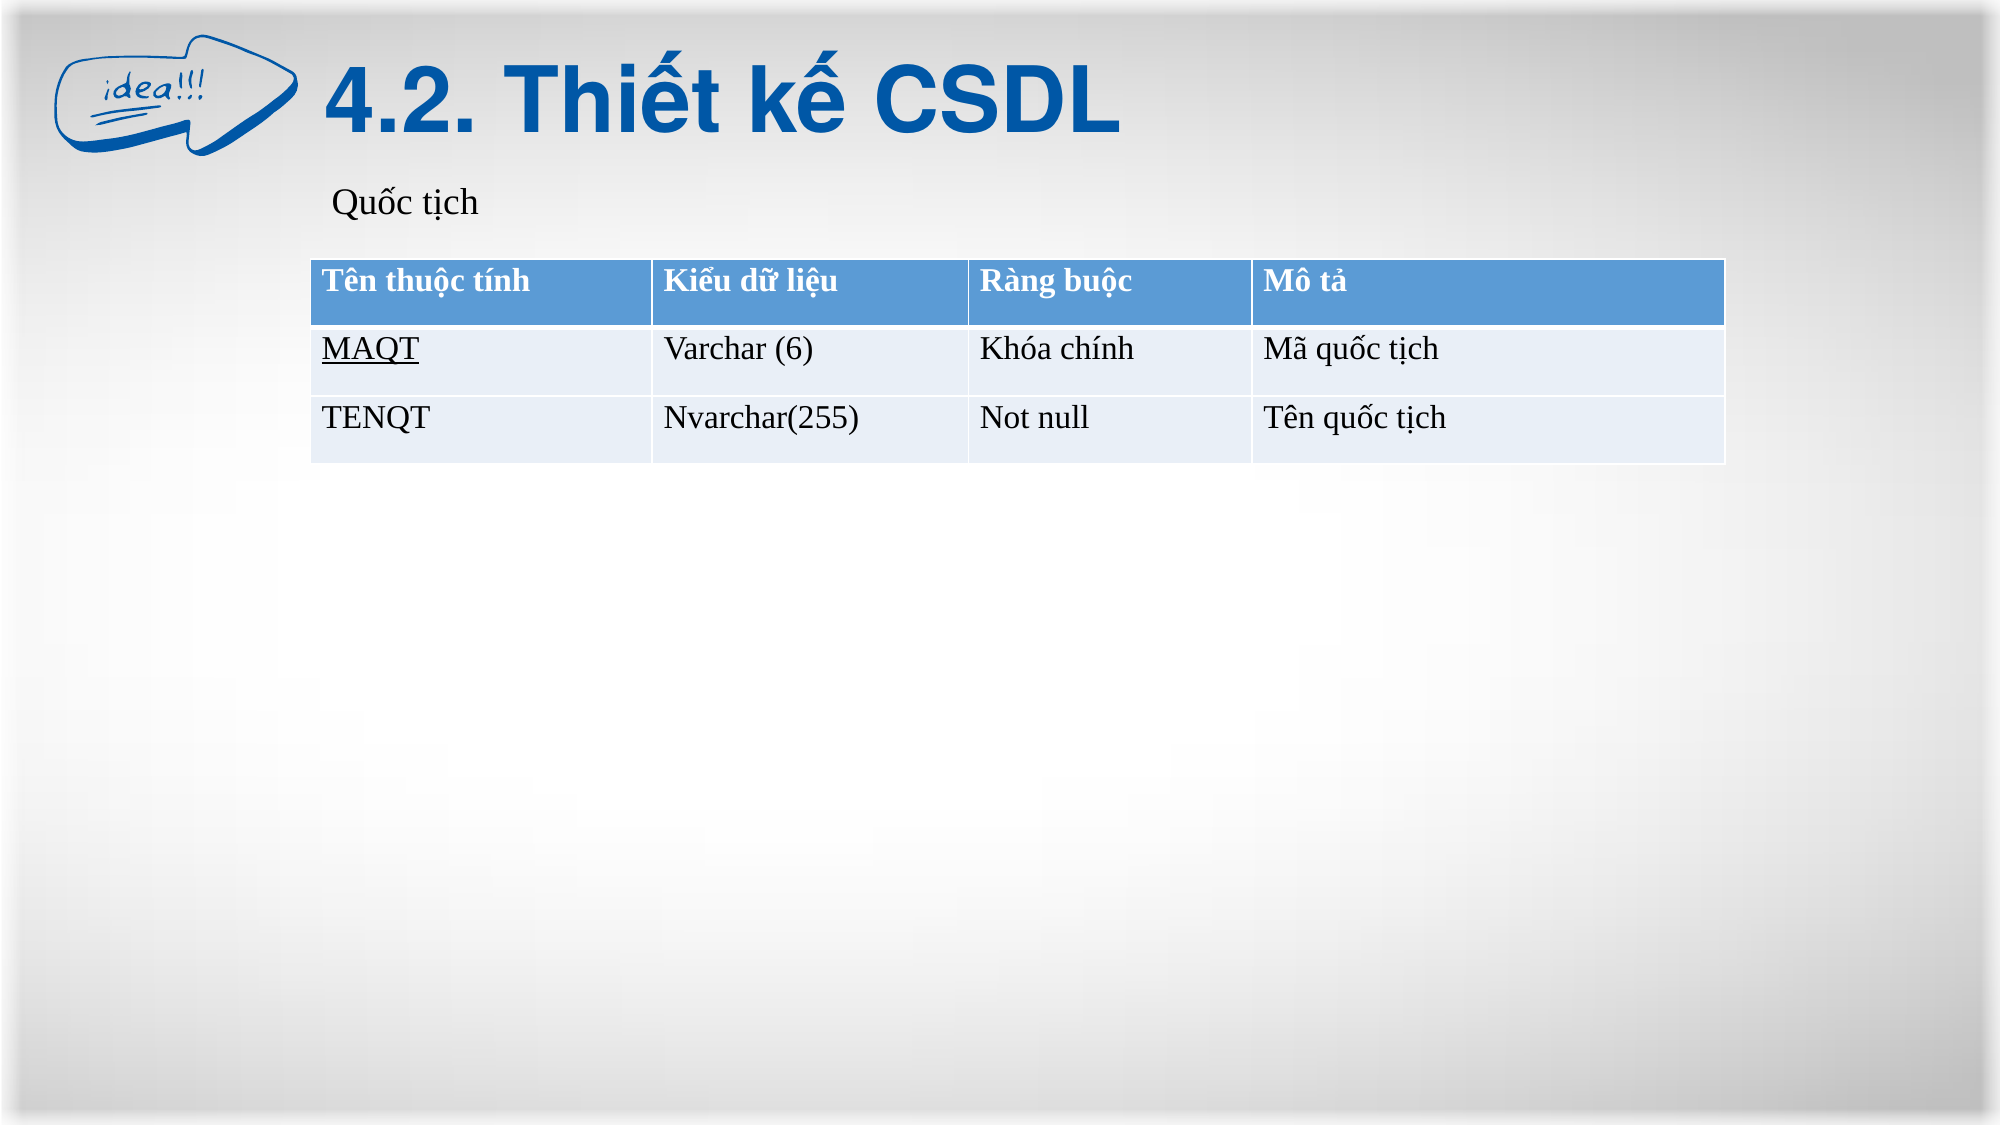

4.2. Thiết kế CSDL
Quốc tịch
| Tên thuộc tính | Kiểu dữ liệu | Ràng buộc | Mô tả |
| --- | --- | --- | --- |
| MAQT | Varchar (6) | Khóa chính | Mã quốc tịch |
| TENQT | Nvarchar(255) | Not null | Tên quốc tịch |